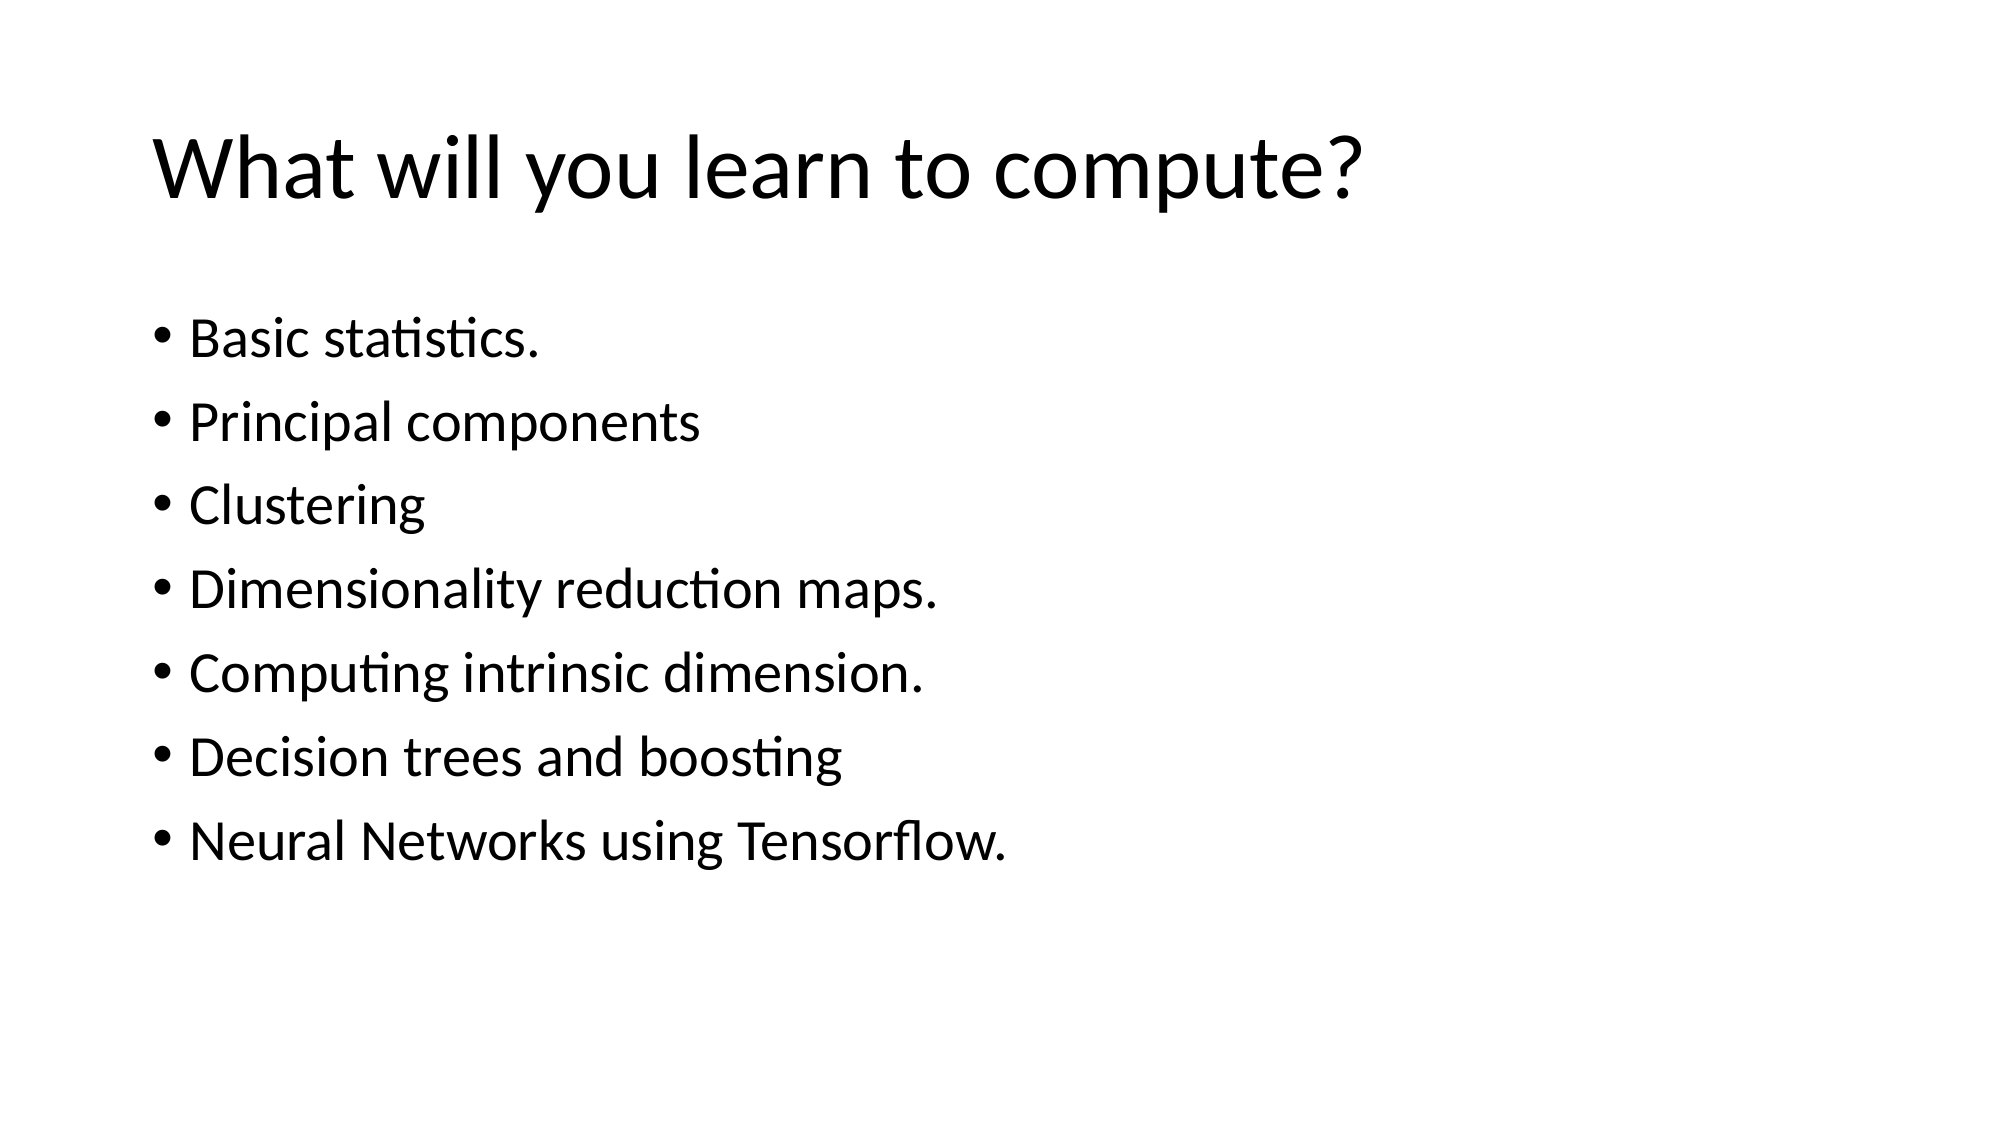

# What will you learn to compute?
Basic statistics.
Principal components
Clustering
Dimensionality reduction maps.
Computing intrinsic dimension.
Decision trees and boosting
Neural Networks using Tensorflow.